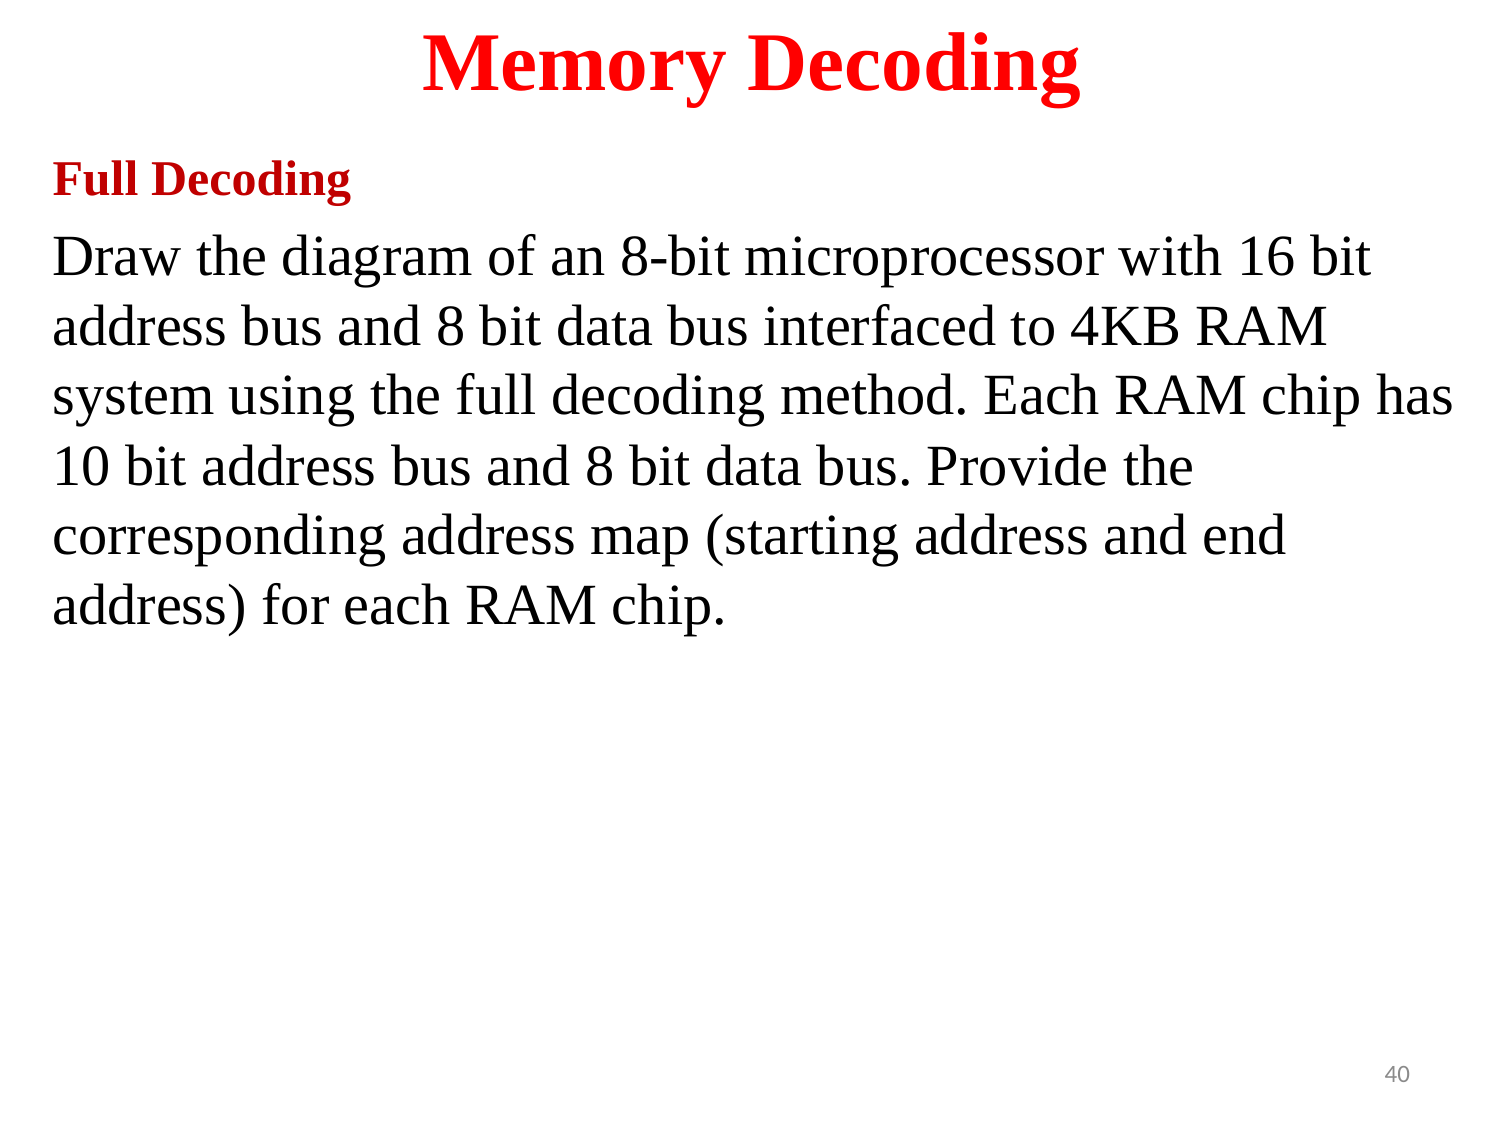

Memory Decoding
Full Decoding
Draw the diagram of an 8-bit microprocessor with 16 bit address bus and 8 bit data bus interfaced to 4KB RAM system using the full decoding method. Each RAM chip has 10 bit address bus and 8 bit data bus. Provide the corresponding address map (starting address and end address) for each RAM chip.
40